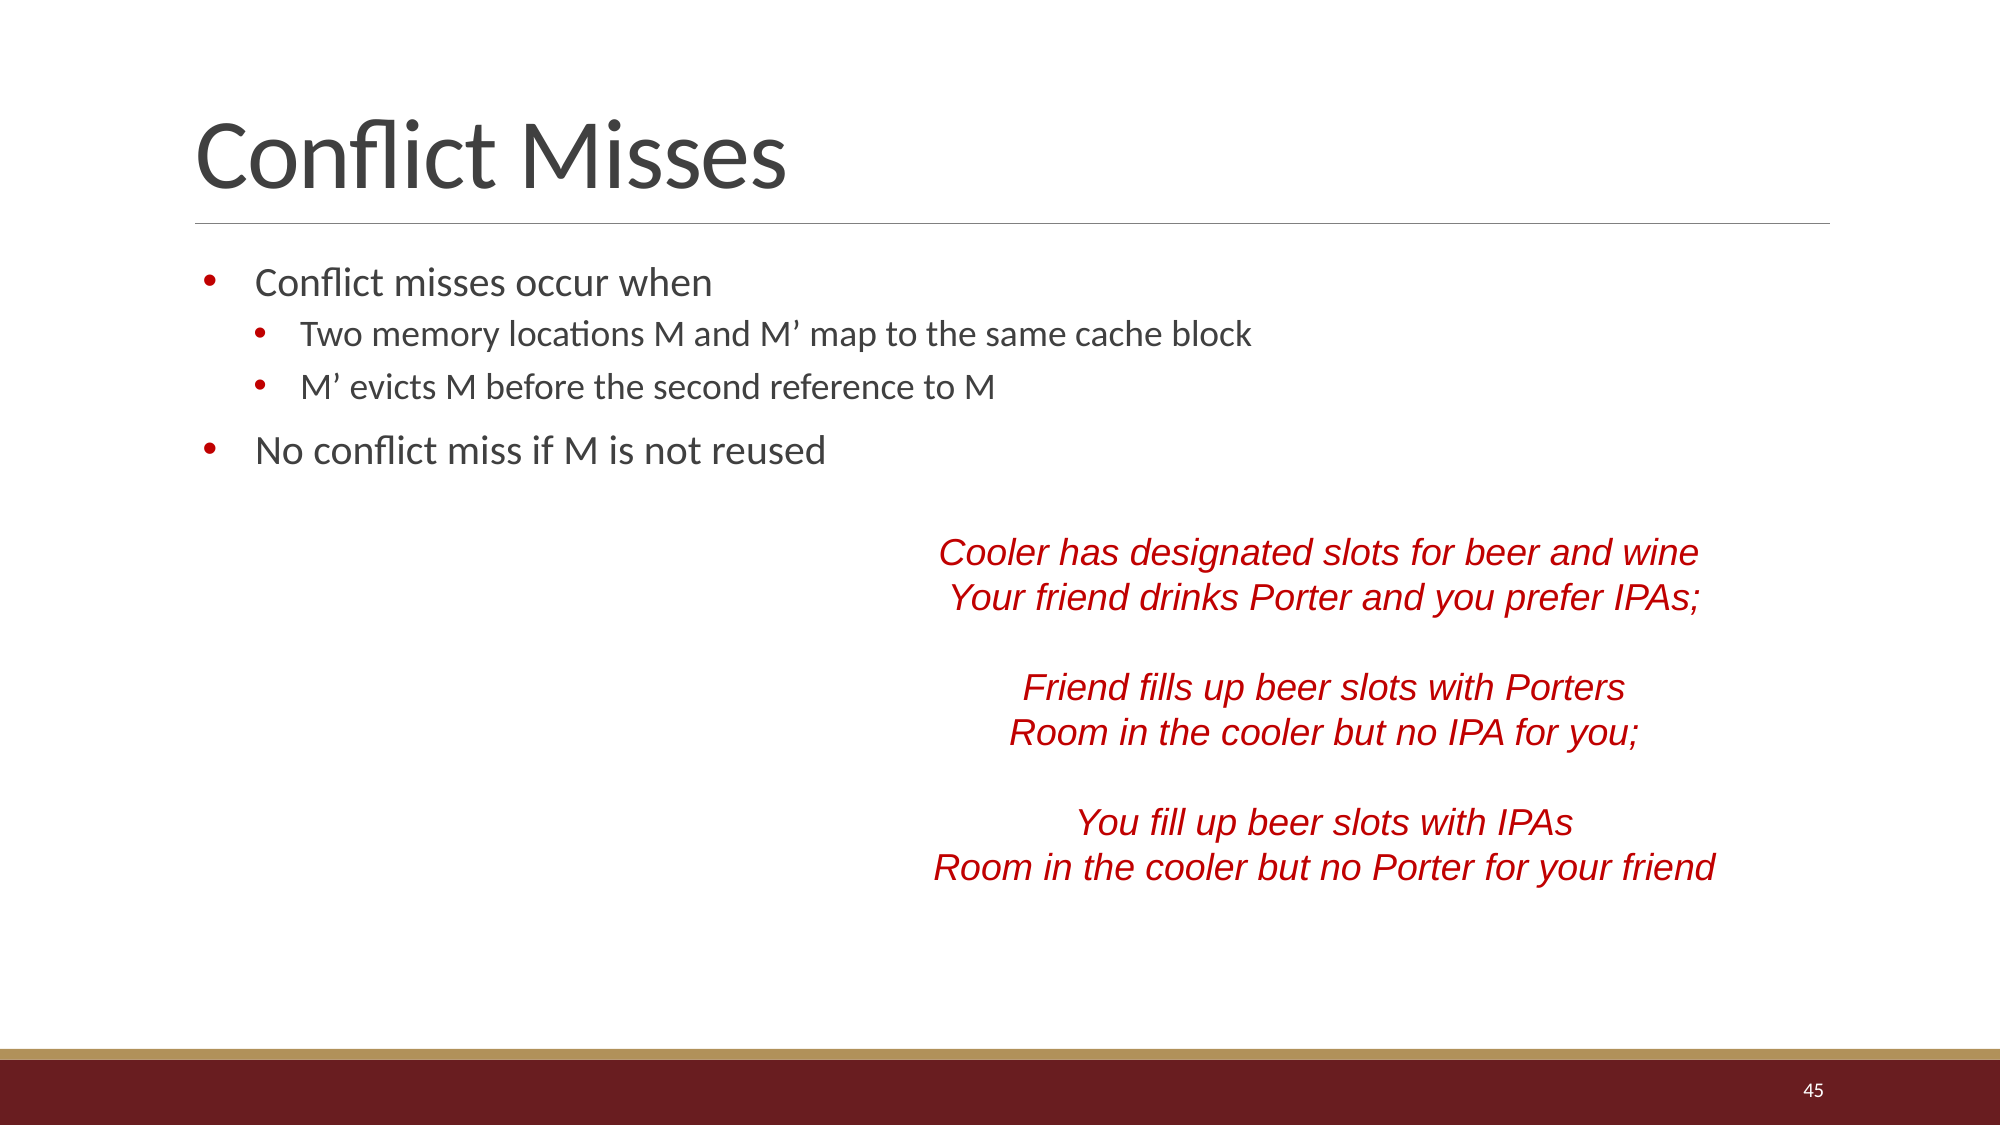

# Conflict Misses
Conflict misses occur when
Two memory locations M and M’ map to the same cache block
M’ evicts M before the second reference to M
No conflict miss if M is not reused

Cooler has designated slots for beer and wine
Your friend drinks Porter and you prefer IPAs;

Friend fills up beer slots with Porters
Room in the cooler but no IPA for you;

You fill up beer slots with IPAs
Room in the cooler but no Porter for your friend

45